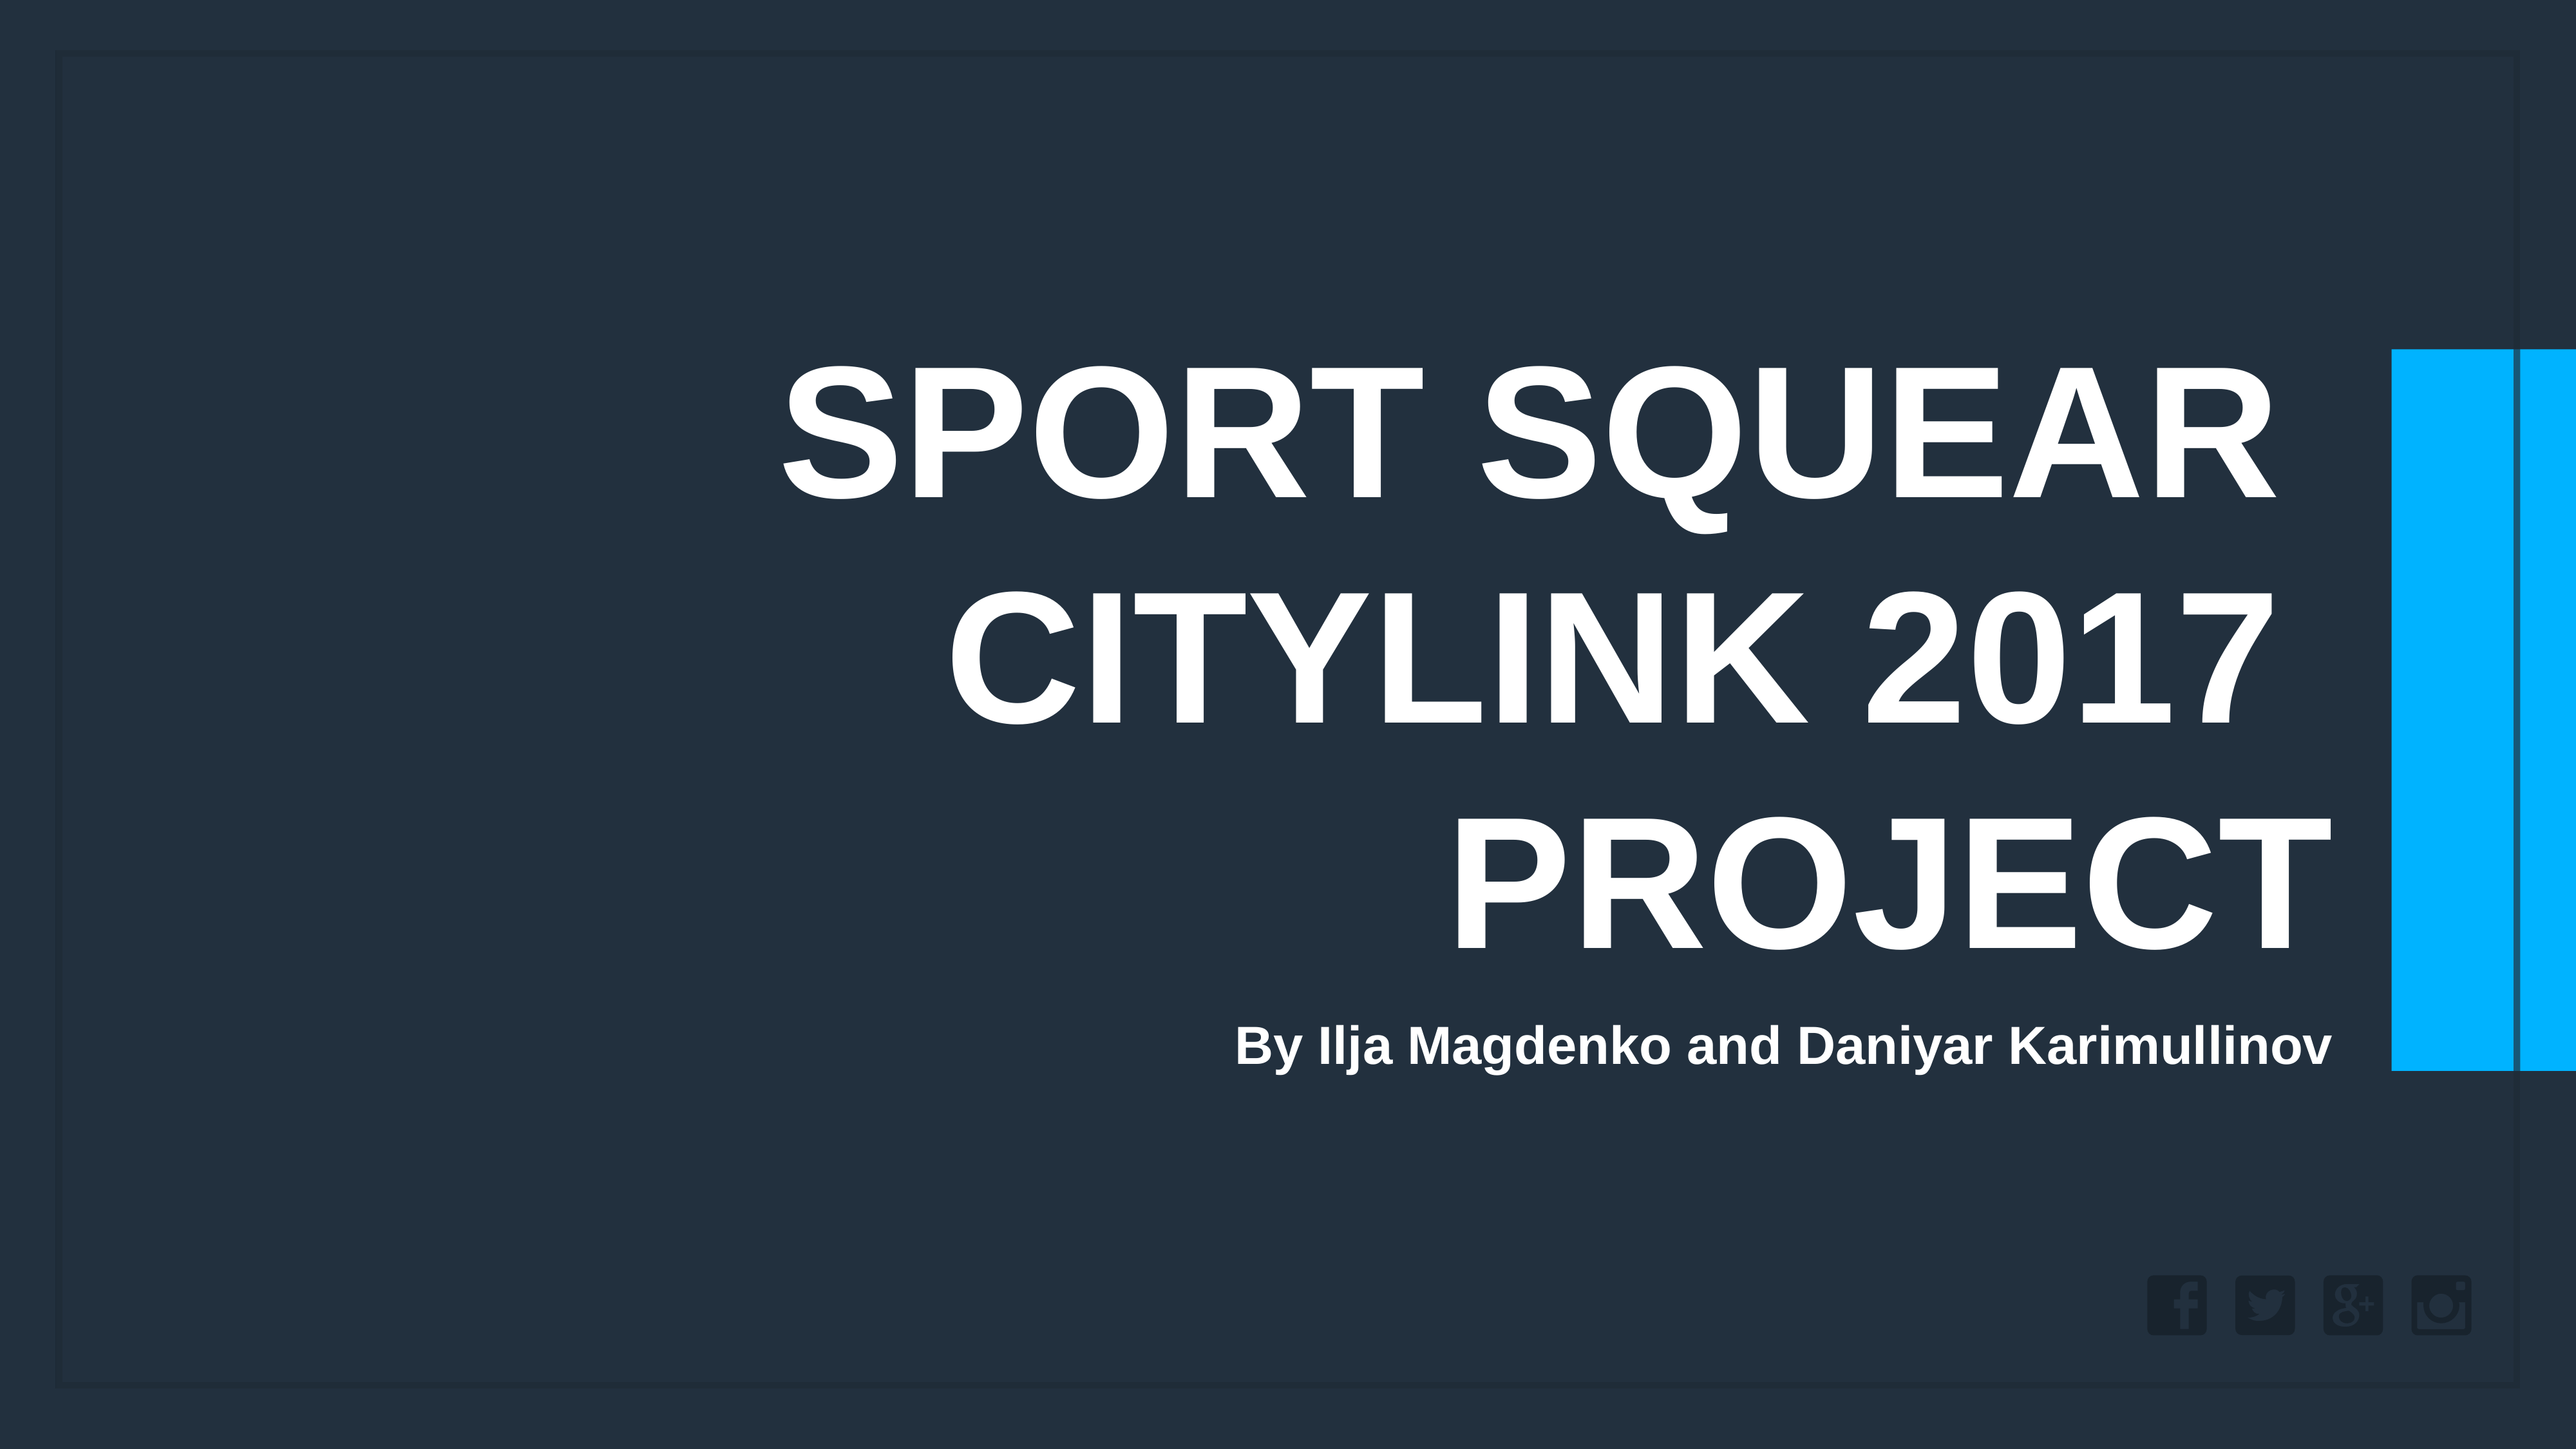

Sport Squear
citylink 2017
project

By Ilja Magdenko and Daniyar Karimullinov